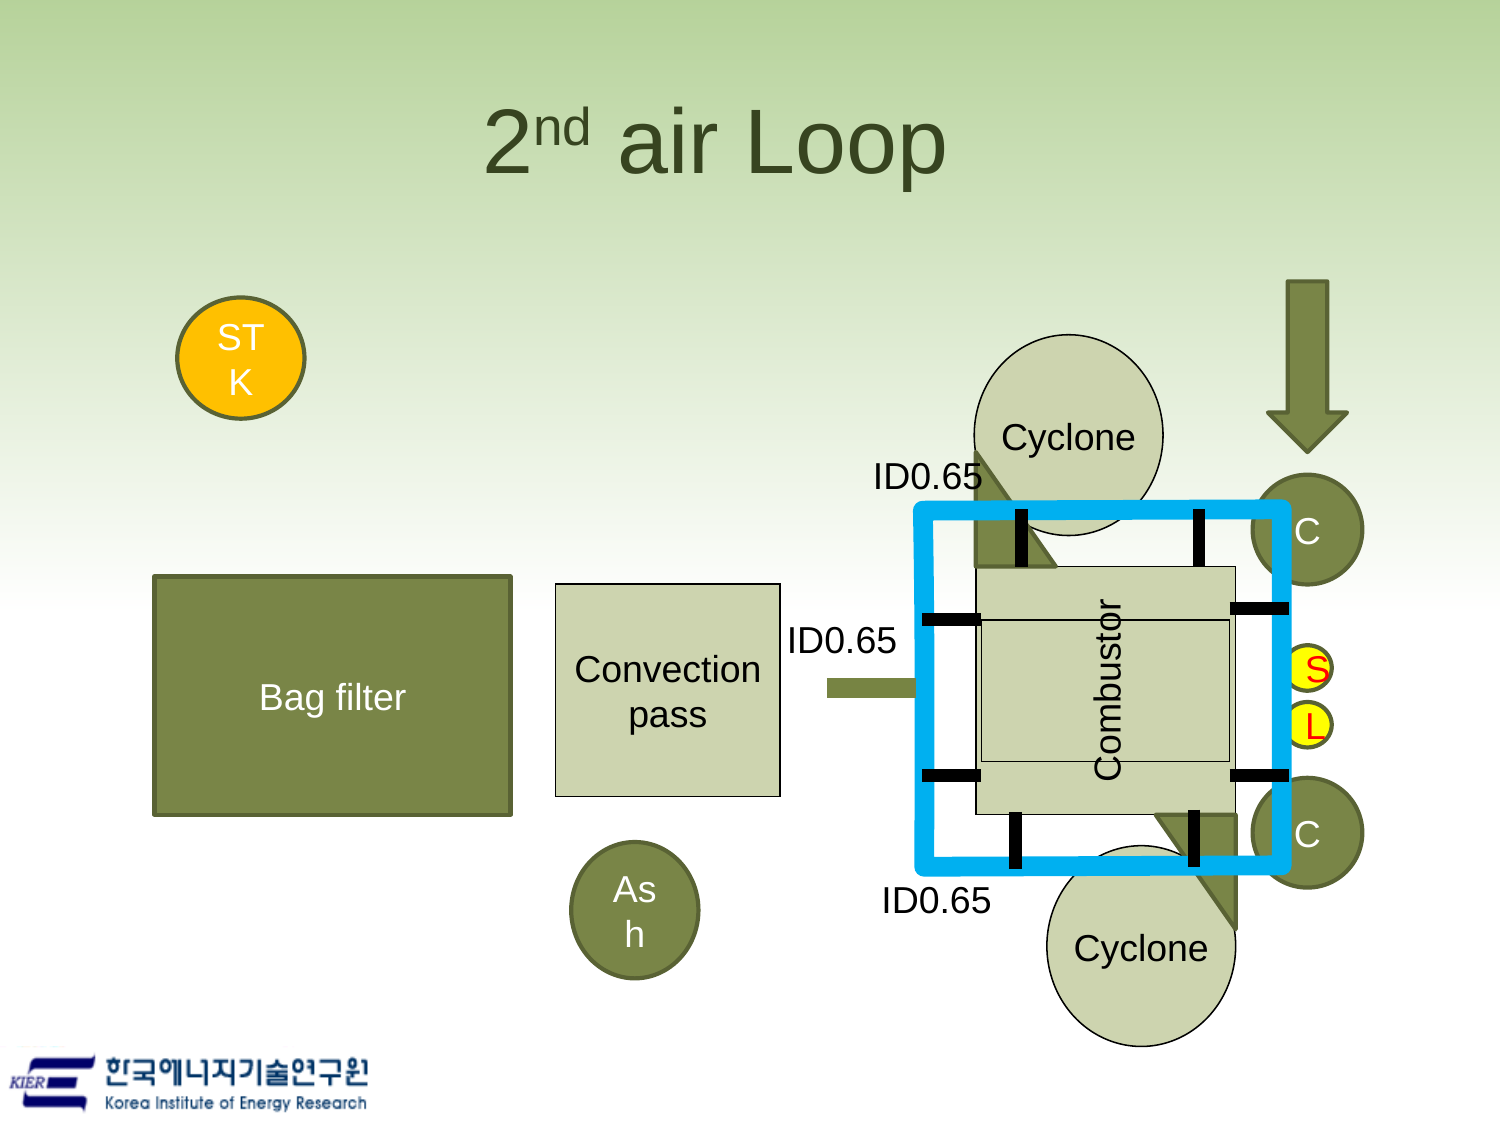

# 2nd air Loop
Cyclone

Combustor
Convection
pass
Cyclone

C
Bag filter
L
S
C
STK
Ash

 ID0.65
ID0.65
 ID0.65